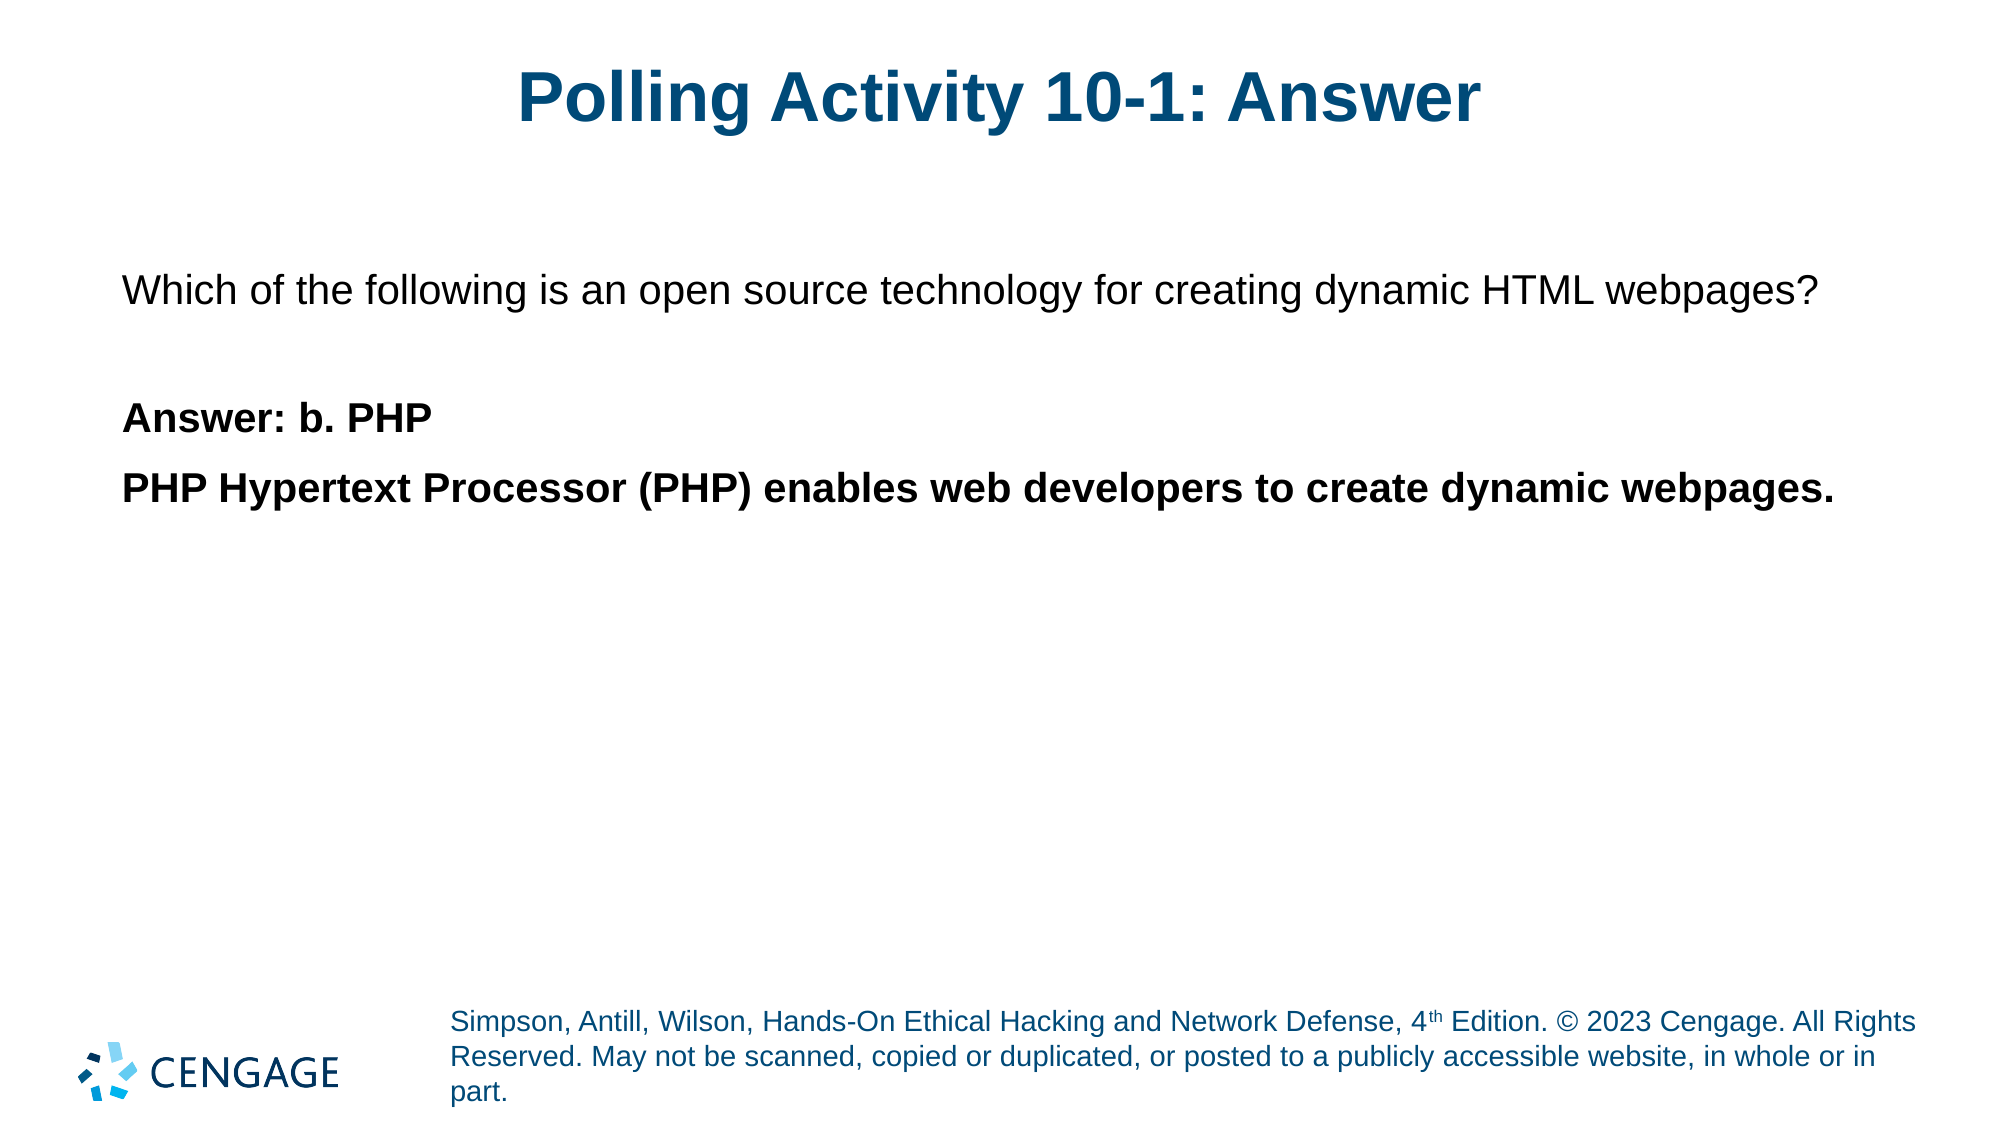

# Polling Activity 10-1: Answer
Which of the following is an open source technology for creating dynamic HTML webpages?

Answer: b. PHP
PHP Hypertext Processor (PHP) enables web developers to create dynamic webpages.